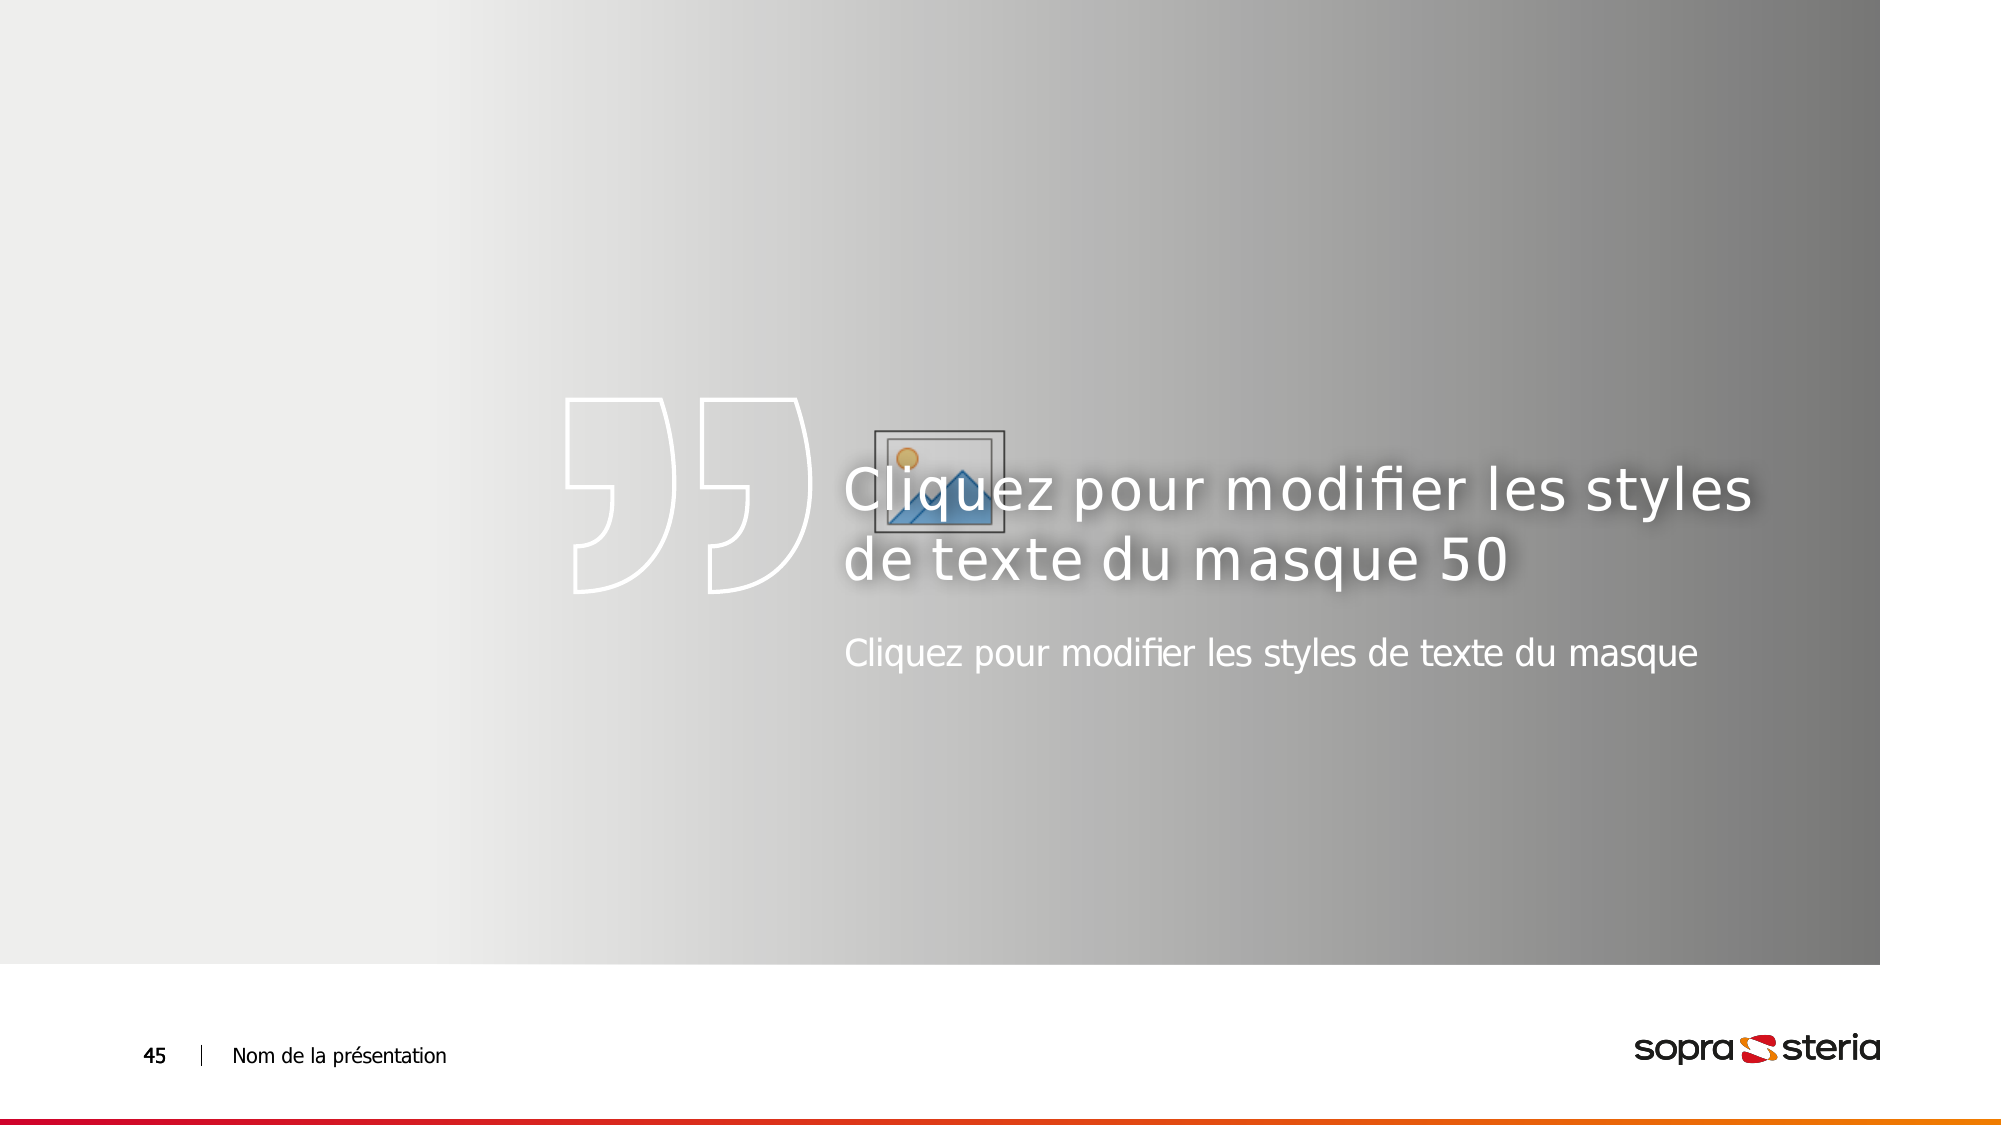

Cliquez pour modifier les styles de texte du masque 50

Cliquez pour modifier les styles de texte du masque

Nom de la présentation